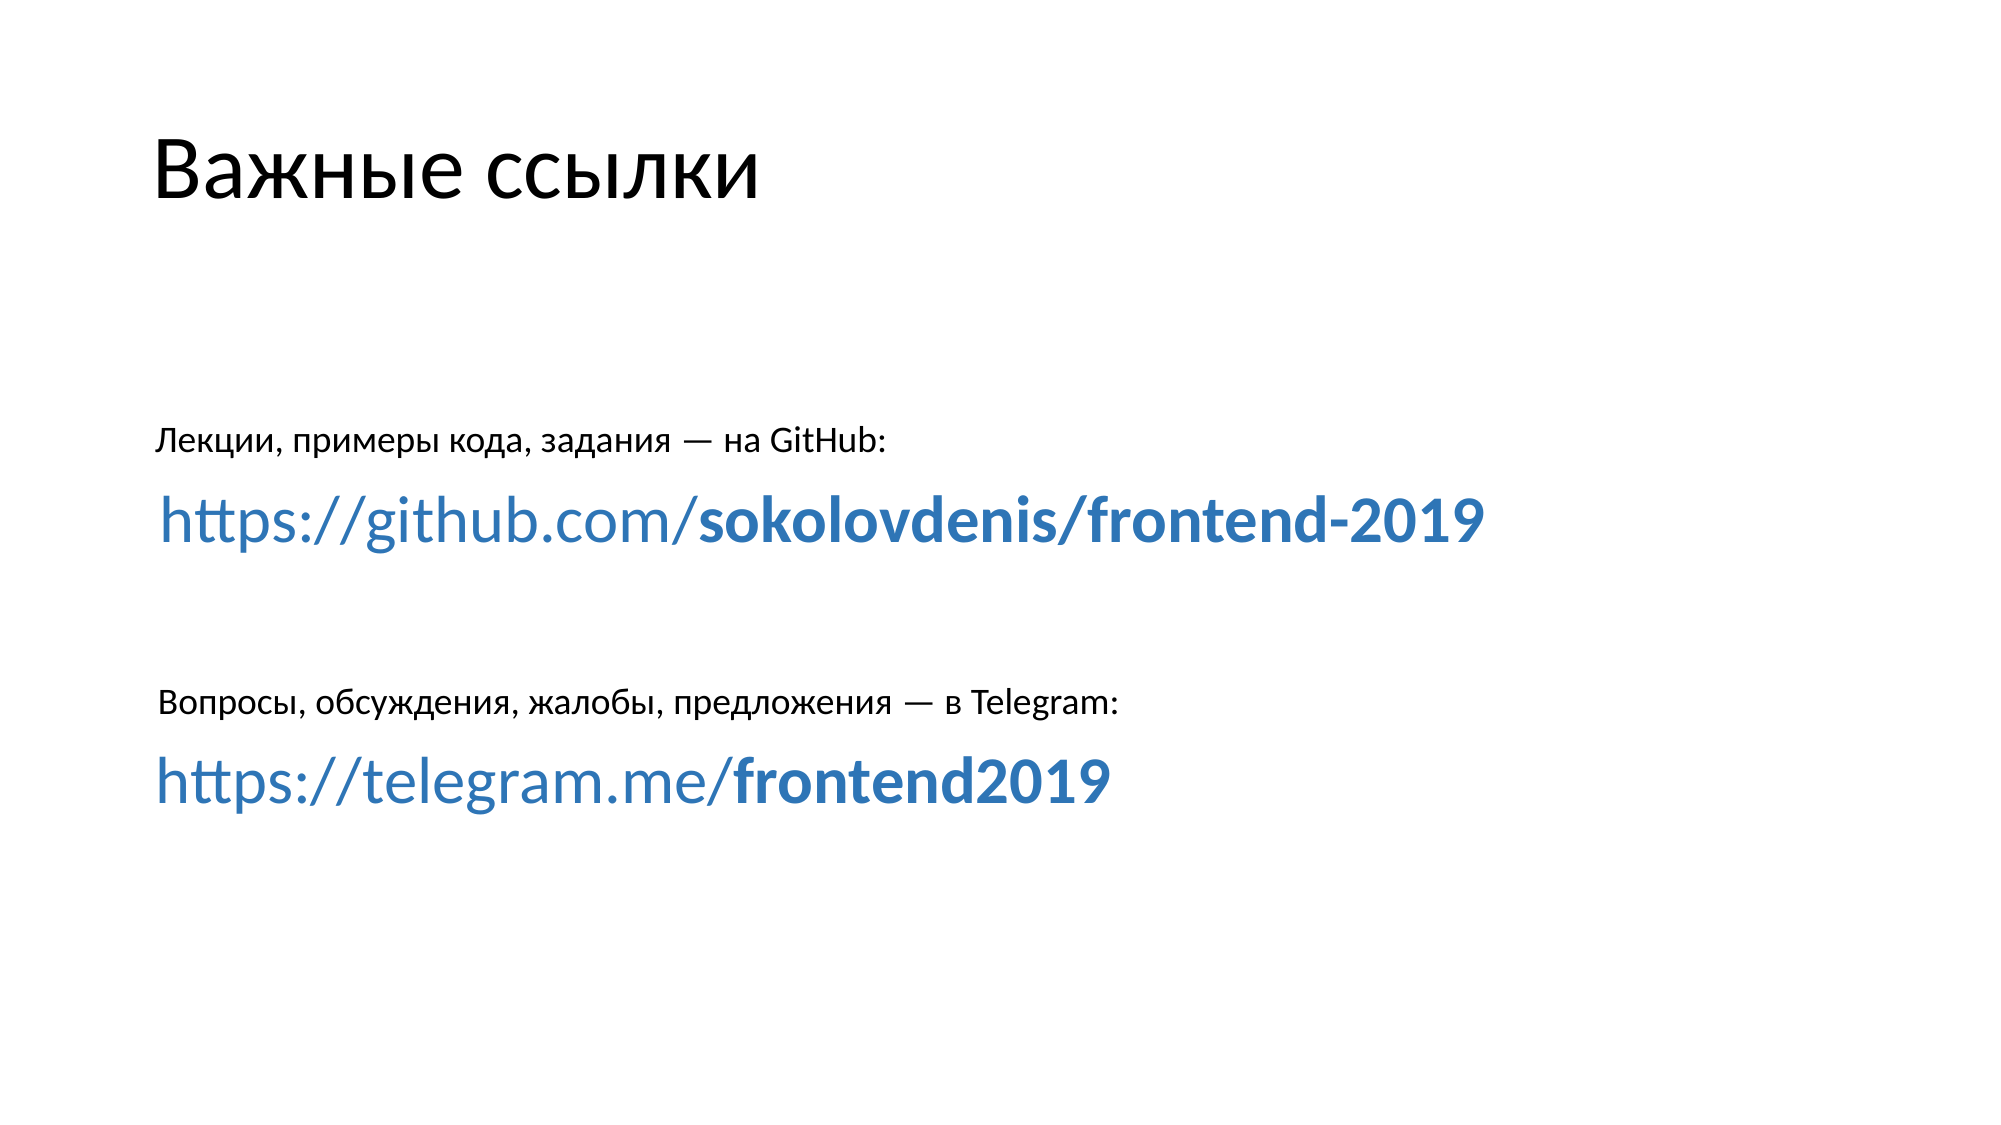

# Важные ссылки
Лекции, примеры кода, задания — на GitHub:
https://github.com/sokolovdenis/frontend-2019
Вопросы, обсуждения, жалобы, предложения — в Telegram:
https://telegram.me/frontend2019